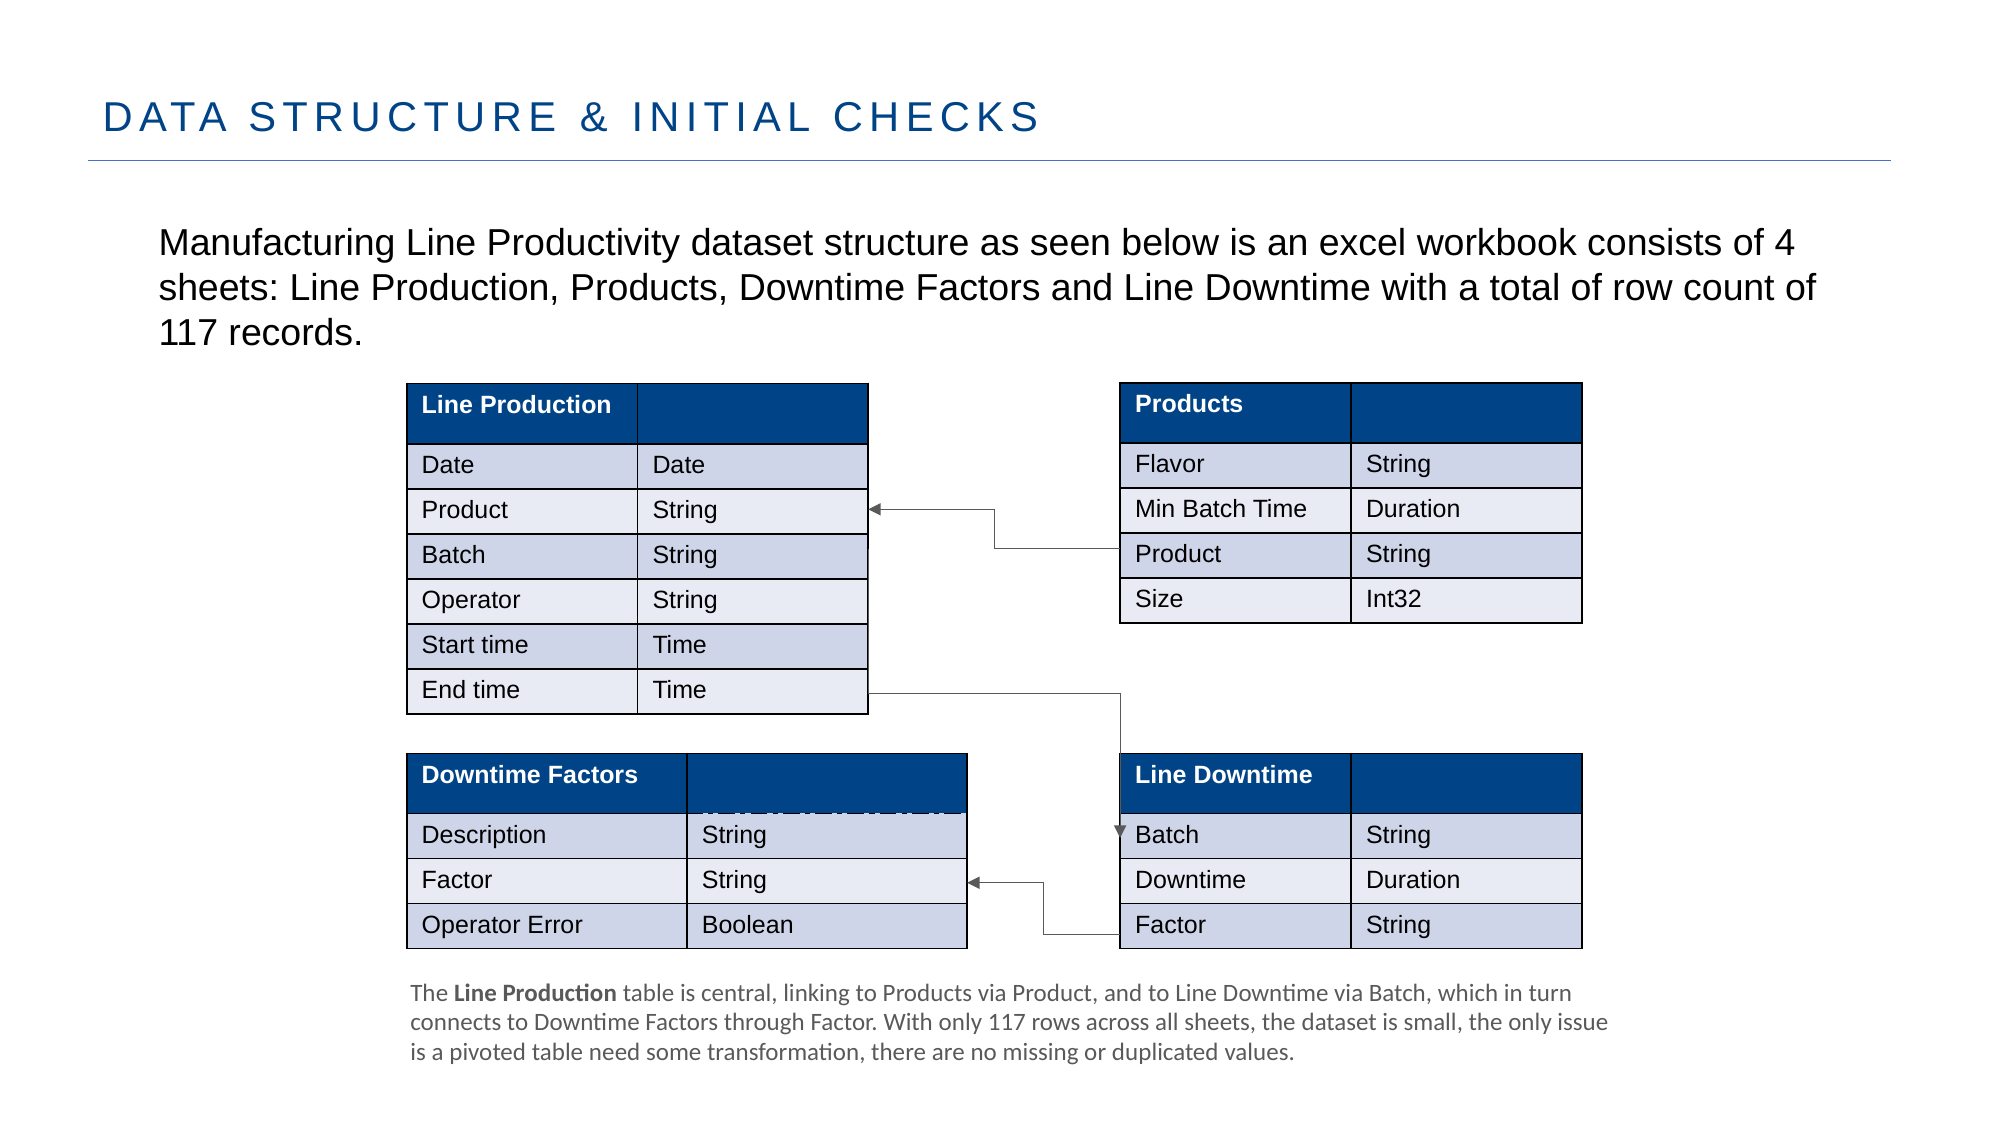

DATA STRUCTURE & INITIAL CHECKS
Manufacturing Line Productivity dataset structure as seen below is an excel workbook consists of 4 sheets: Line Production, Products, Downtime Factors and Line Downtime with a total of row count of 117 records.
| Products |  |
| --- | --- |
| Flavor | String |
| Min Batch Time | Duration |
| Product | String |
| Size | Int32 |
| Line Production |  |
| --- | --- |
| Date | Date |
| Product | String |
| Batch | String |
| Operator | String |
| Start time | Time |
| End time | Time |
| Downtime Factors |  |
| --- | --- |
| Description | String |
| Factor | String |
| Operator Error | Boolean |
| Line Downtime |  |
| --- | --- |
| Batch | String |
| Downtime | Duration |
| Factor | String |
The Line Production table is central, linking to Products via Product, and to Line Downtime via Batch, which in turn connects to Downtime Factors through Factor. With only 117 rows across all sheets, the dataset is small, the only issue is a pivoted table need some transformation, there are no missing or duplicated values.